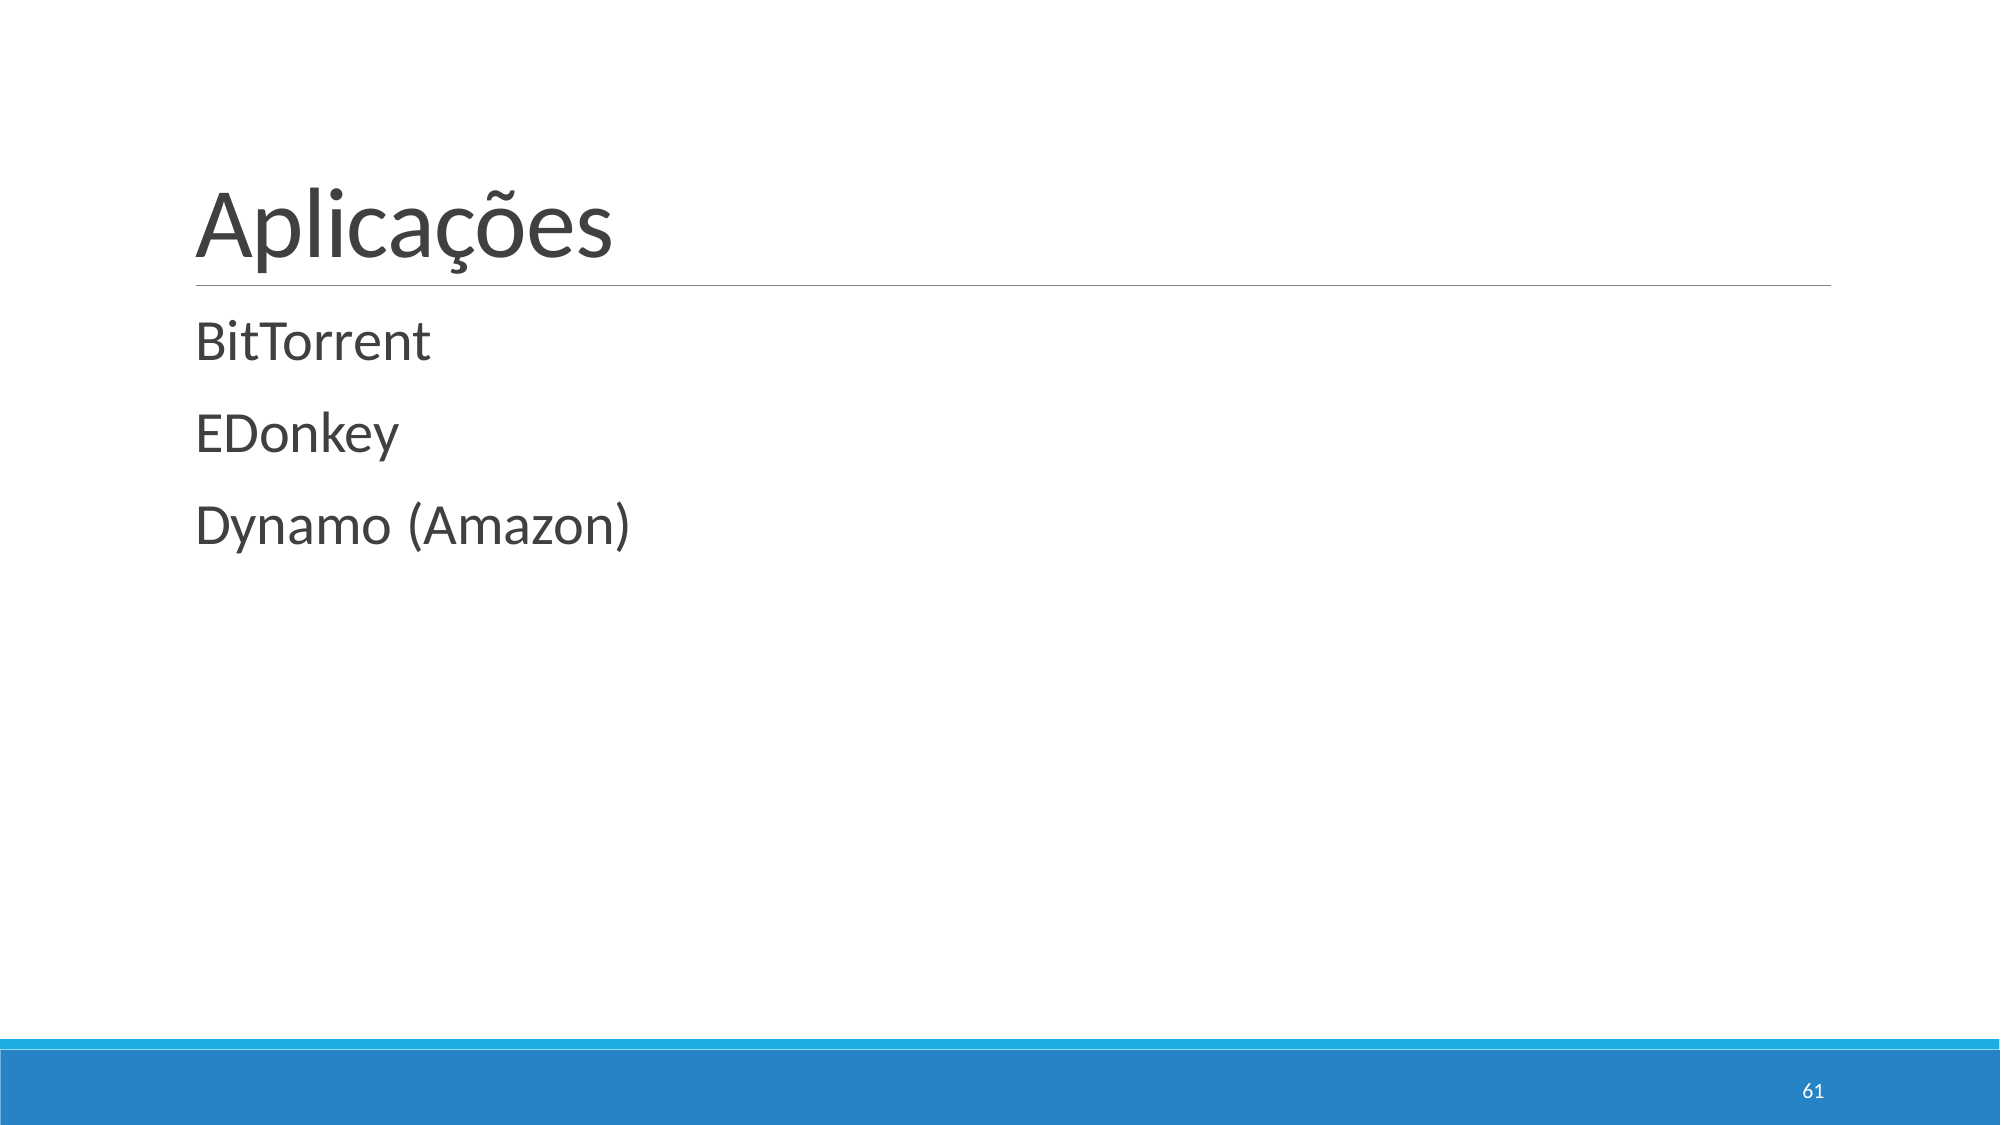

# Aplicações
BitTorrent
EDonkey
Dynamo (Amazon)

61